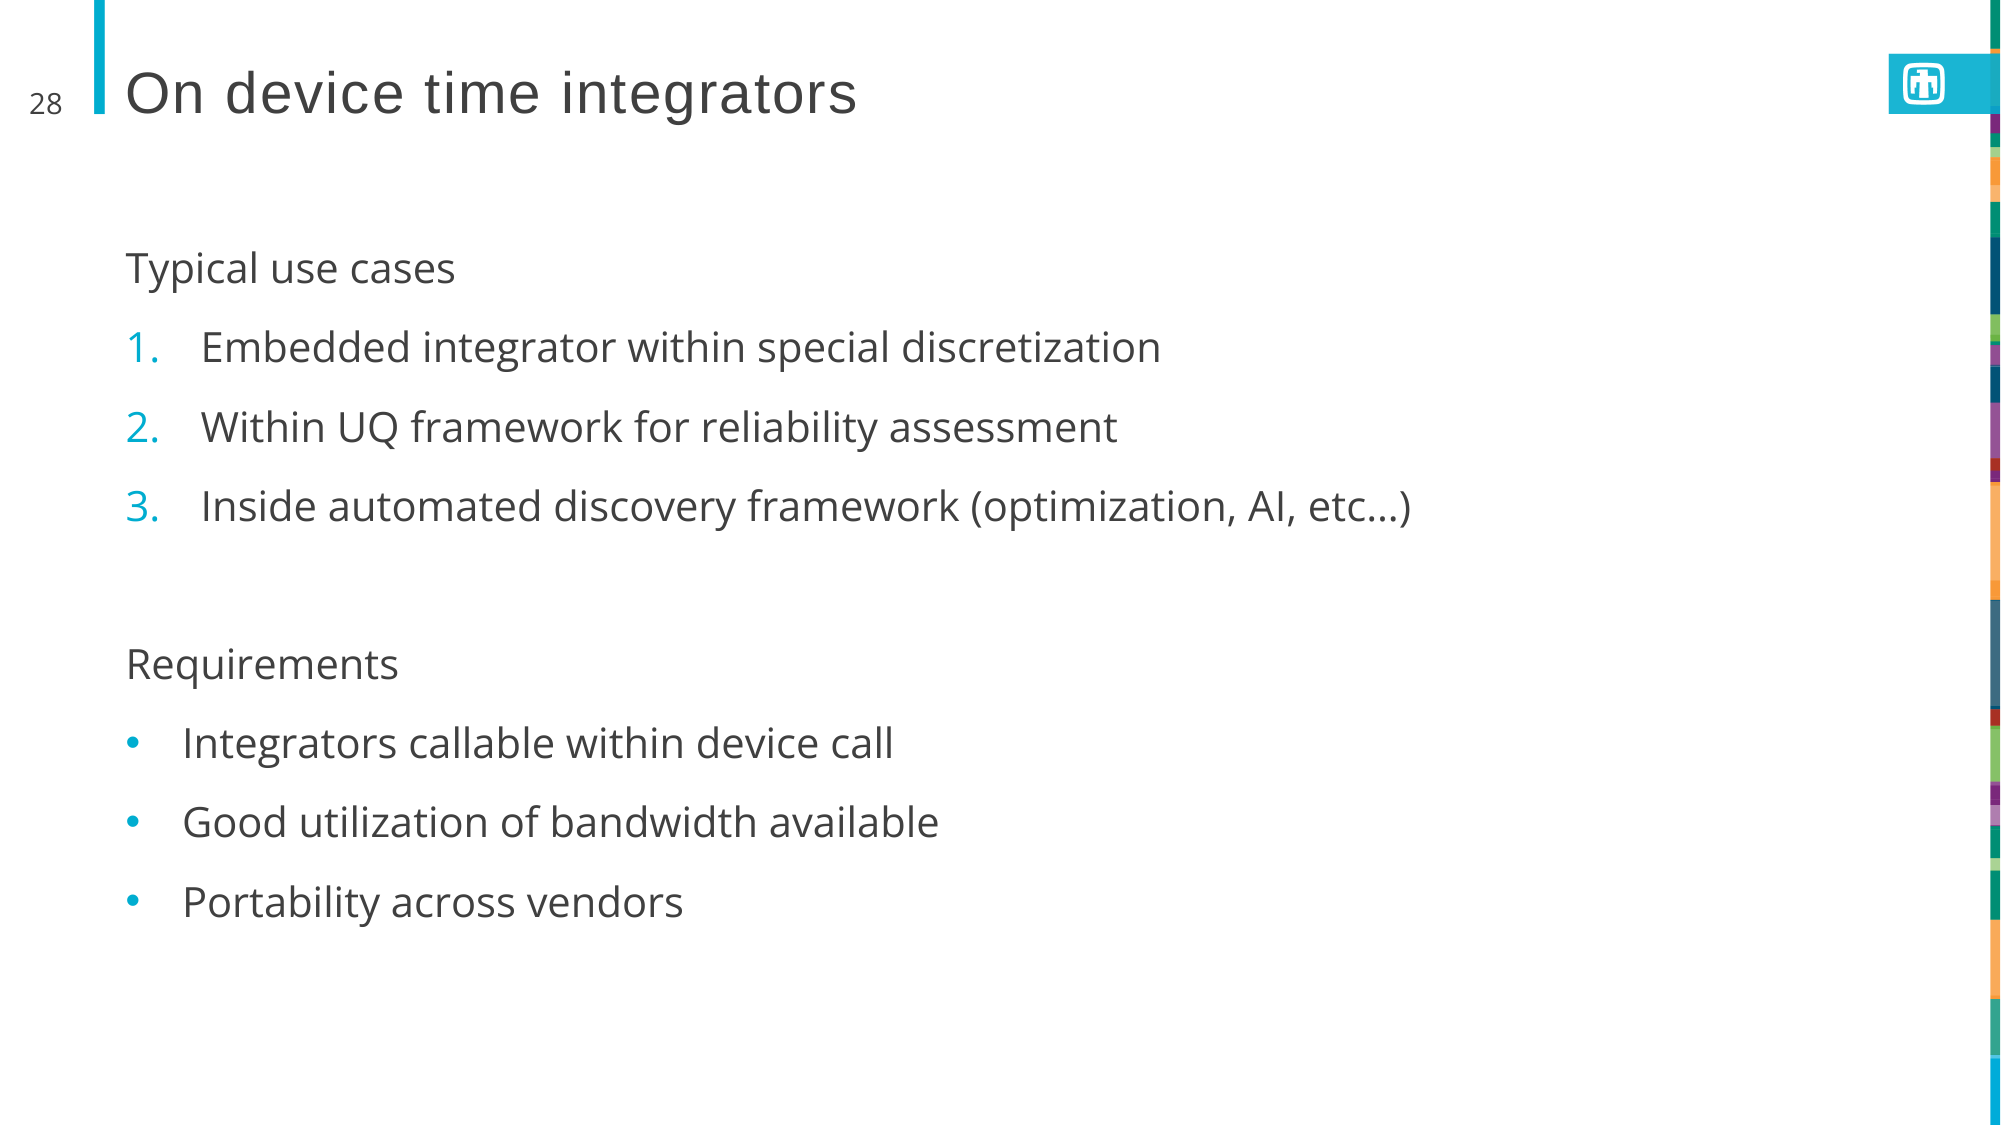

28
# On device time integrators
Typical use cases
Embedded integrator within special discretization
Within UQ framework for reliability assessment
Inside automated discovery framework (optimization, AI, etc…)

Requirements
Integrators callable within device call
Good utilization of bandwidth available
Portability across vendors